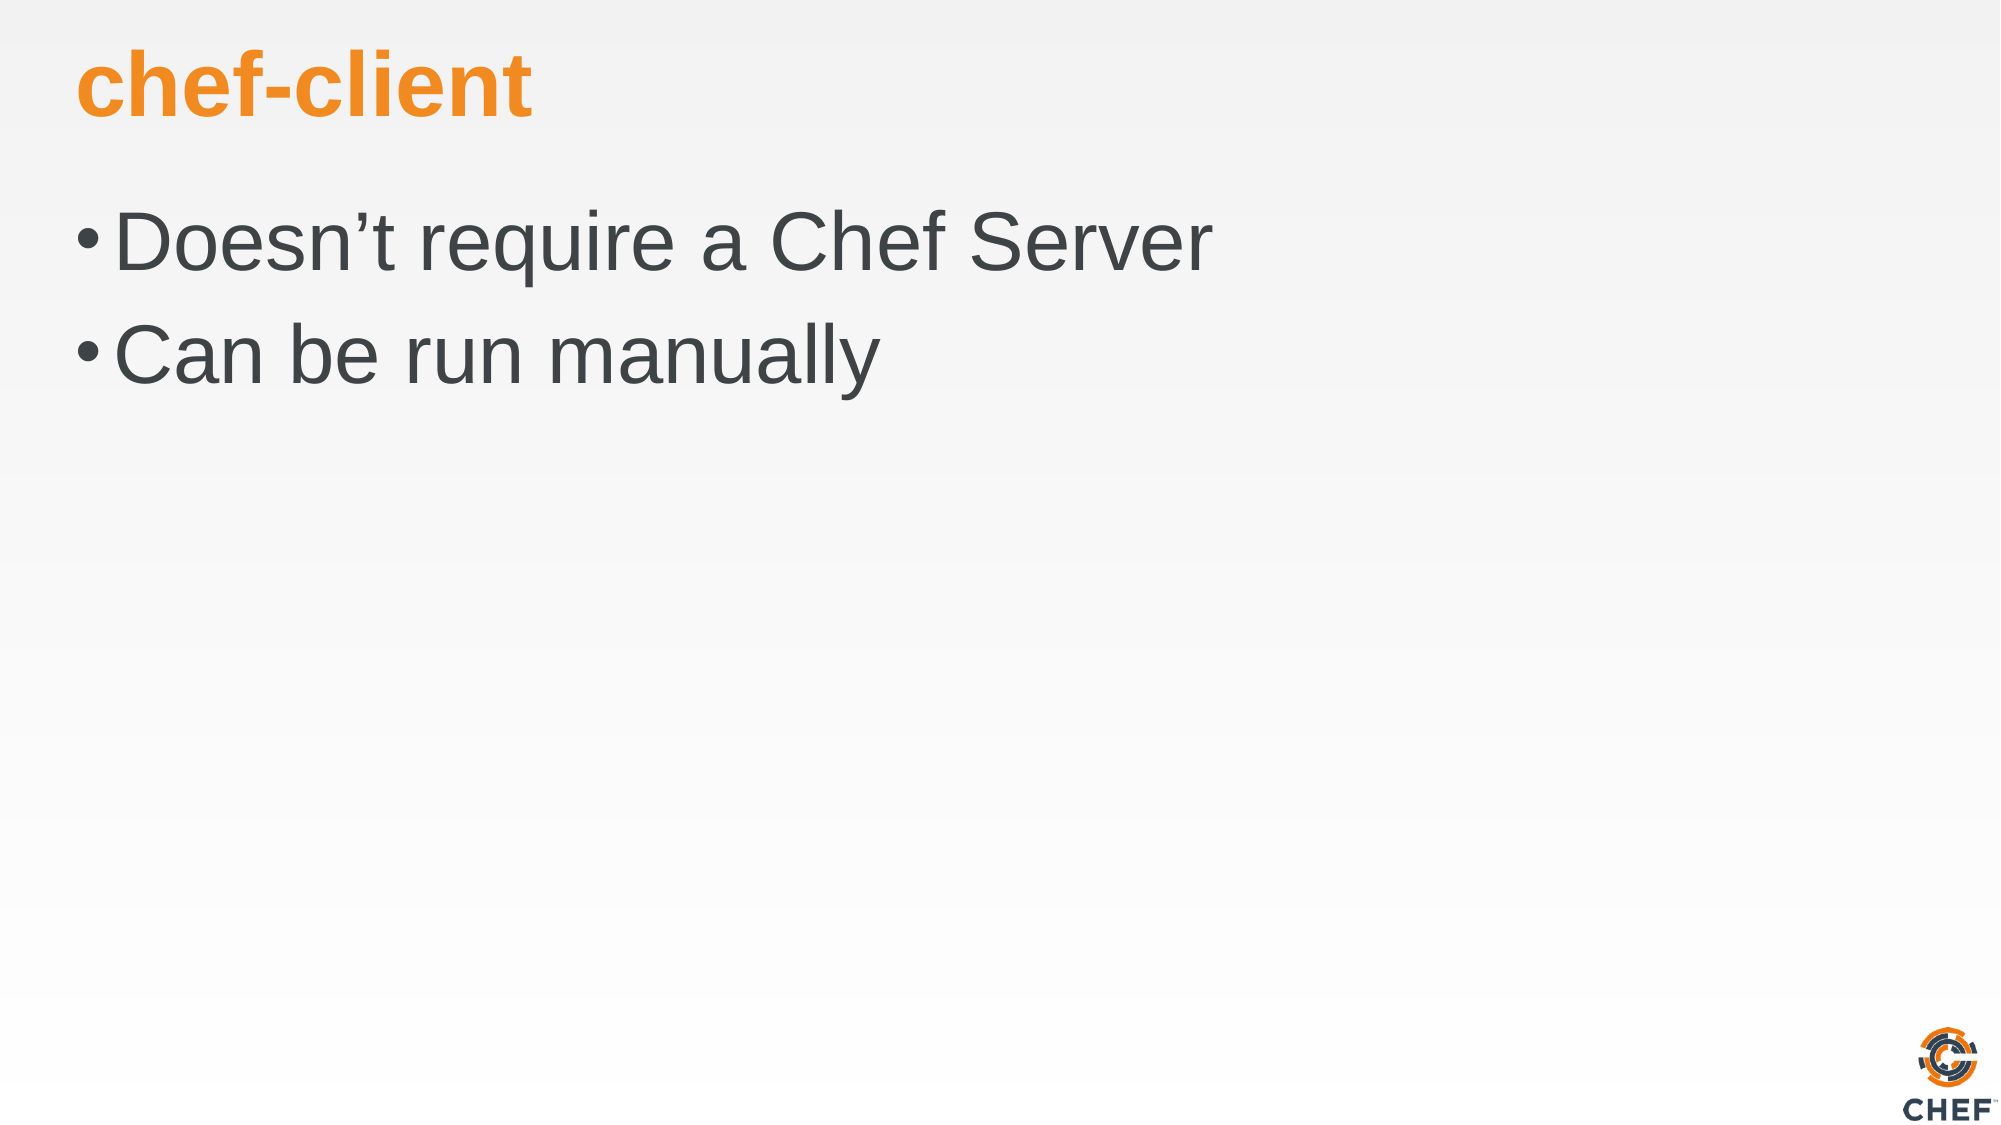

# chef-client
Doesn’t require a Chef Server
Can be run manually